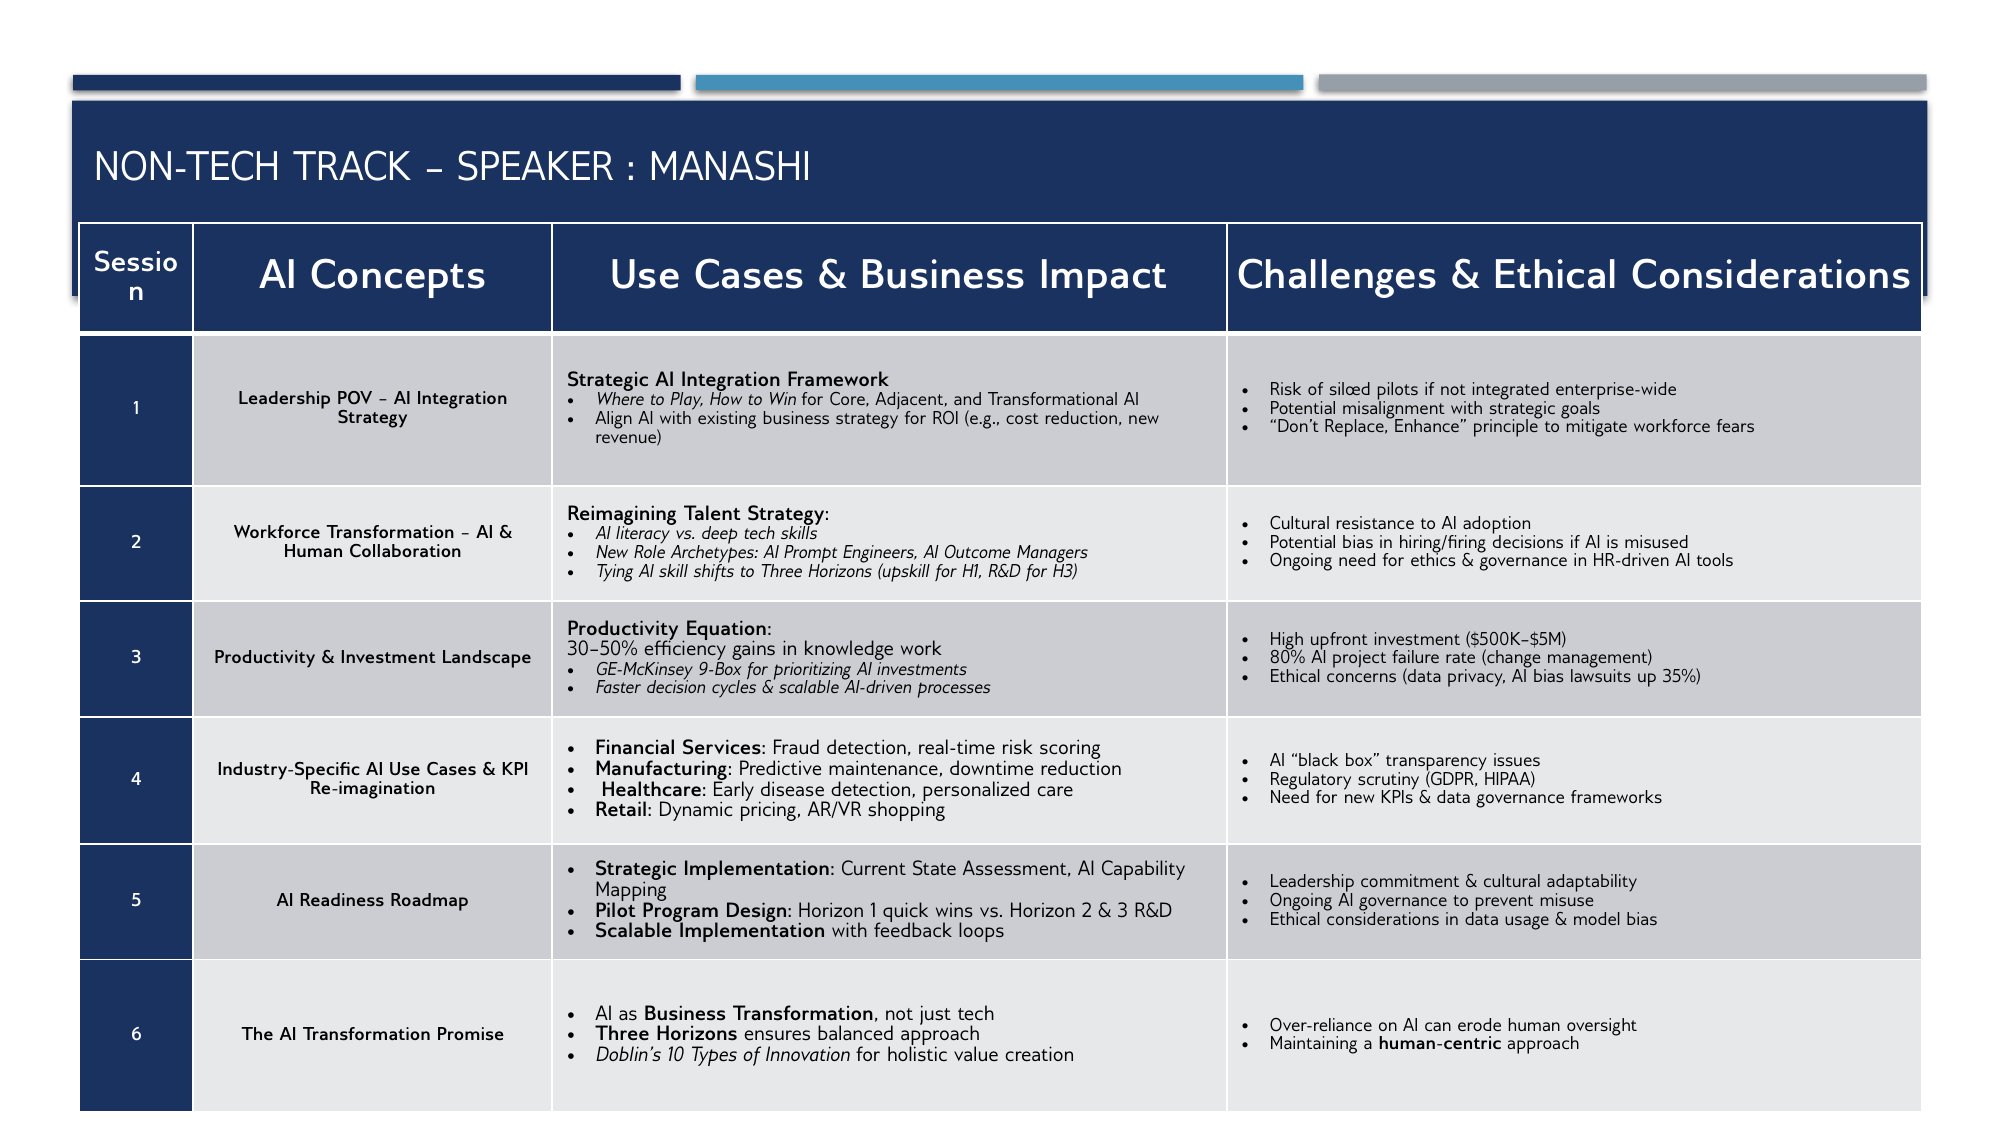

# Non-tech Track – Speaker : Manashi
| Session | AI Concepts | Use Cases & Business Impact | Challenges & Ethical Considerations |
| --- | --- | --- | --- |
| 1 | Leadership POV – AI Integration Strategy | Strategic AI Integration Framework Where to Play, How to Win for Core, Adjacent, and Transformational AI Align AI with existing business strategy for ROI (e.g., cost reduction, new revenue) | Risk of siloed pilots if not integrated enterprise-wide Potential misalignment with strategic goals “Don’t Replace, Enhance” principle to mitigate workforce fears |
| 2 | Workforce Transformation – AI & Human Collaboration | Reimagining Talent Strategy: AI literacy vs. deep tech skills New Role Archetypes: AI Prompt Engineers, AI Outcome Managers Tying AI skill shifts to Three Horizons (upskill for H1, R&D for H3) | Cultural resistance to AI adoption Potential bias in hiring/firing decisions if AI is misused Ongoing need for ethics & governance in HR-driven AI tools |
| 3 | Productivity & Investment Landscape | Productivity Equation: 30–50% efficiency gains in knowledge work GE-McKinsey 9-Box for prioritizing AI investments Faster decision cycles & scalable AI-driven processes | High upfront investment ($500K–$5M) 80% AI project failure rate (change management) Ethical concerns (data privacy, AI bias lawsuits up 35%) |
| 4 | Industry-Specific AI Use Cases & KPI Re-imagination | Financial Services: Fraud detection, real-time risk scoring Manufacturing: Predictive maintenance, downtime reduction Healthcare: Early disease detection, personalized care Retail: Dynamic pricing, AR/VR shopping | AI “black box” transparency issues Regulatory scrutiny (GDPR, HIPAA) Need for new KPIs & data governance frameworks |
| 5 | AI Readiness Roadmap | Strategic Implementation: Current State Assessment, AI Capability Mapping Pilot Program Design: Horizon 1 quick wins vs. Horizon 2 & 3 R&D Scalable Implementation with feedback loops | Leadership commitment & cultural adaptability Ongoing AI governance to prevent misuse Ethical considerations in data usage & model bias |
| 6 | The AI Transformation Promise | AI as Business Transformation, not just tech Three Horizons ensures balanced approach Doblin’s 10 Types of Innovation for holistic value creation | Over-reliance on AI can erode human oversight Maintaining a human-centric approach |